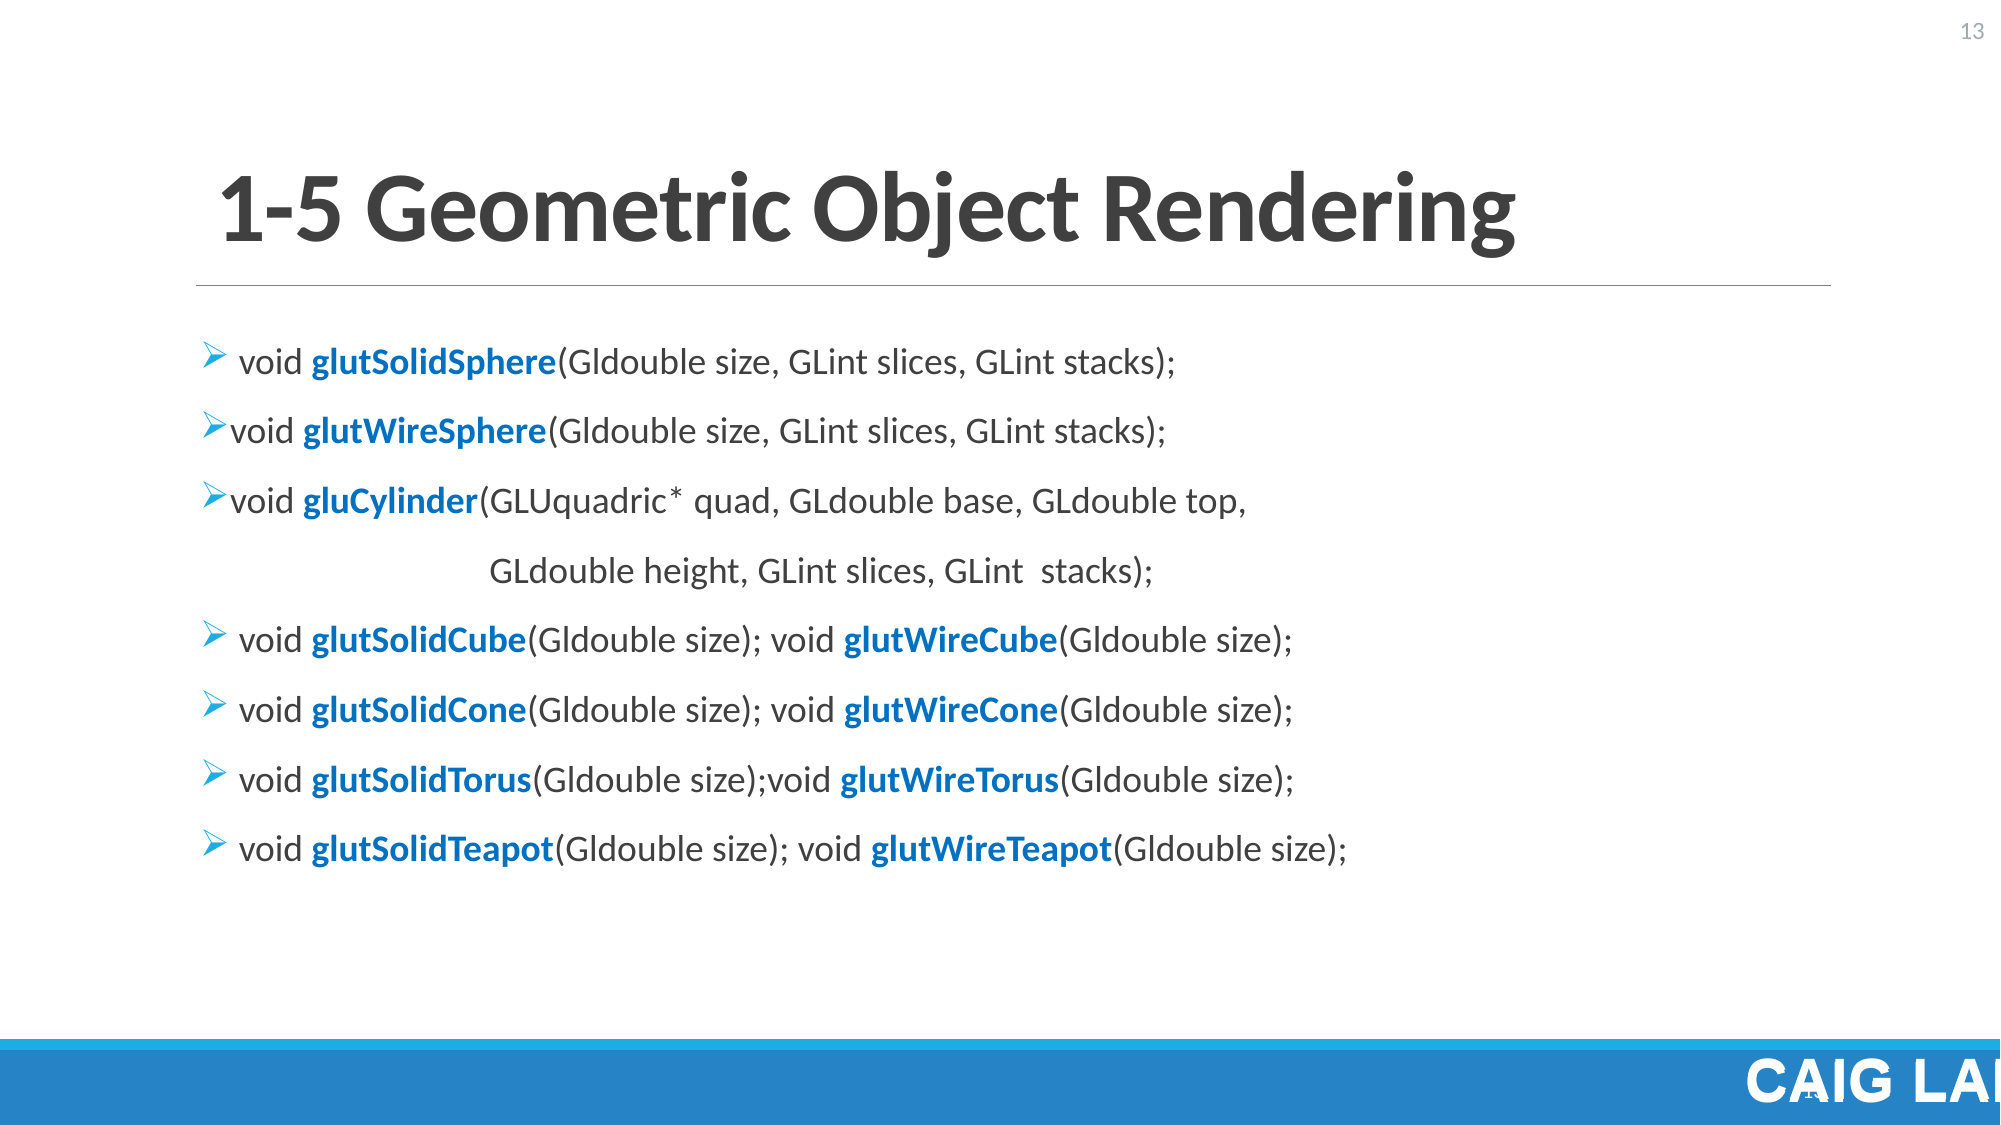

# 1-5 Geometric Object Rendering
 void glutSolidSphere(Gldouble size, GLint slices, GLint stacks);
void glutWireSphere(Gldouble size, GLint slices, GLint stacks);
void gluCylinder(GLUquadric* quad, GLdouble base, GLdouble top,
                                  GLdouble height, GLint slices, GLint  stacks);
 void glutSolidCube(Gldouble size); void glutWireCube(Gldouble size);
 void glutSolidCone(Gldouble size); void glutWireCone(Gldouble size);
 void glutSolidTorus(Gldouble size);void glutWireTorus(Gldouble size);
 void glutSolidTeapot(Gldouble size); void glutWireTeapot(Gldouble size);
13